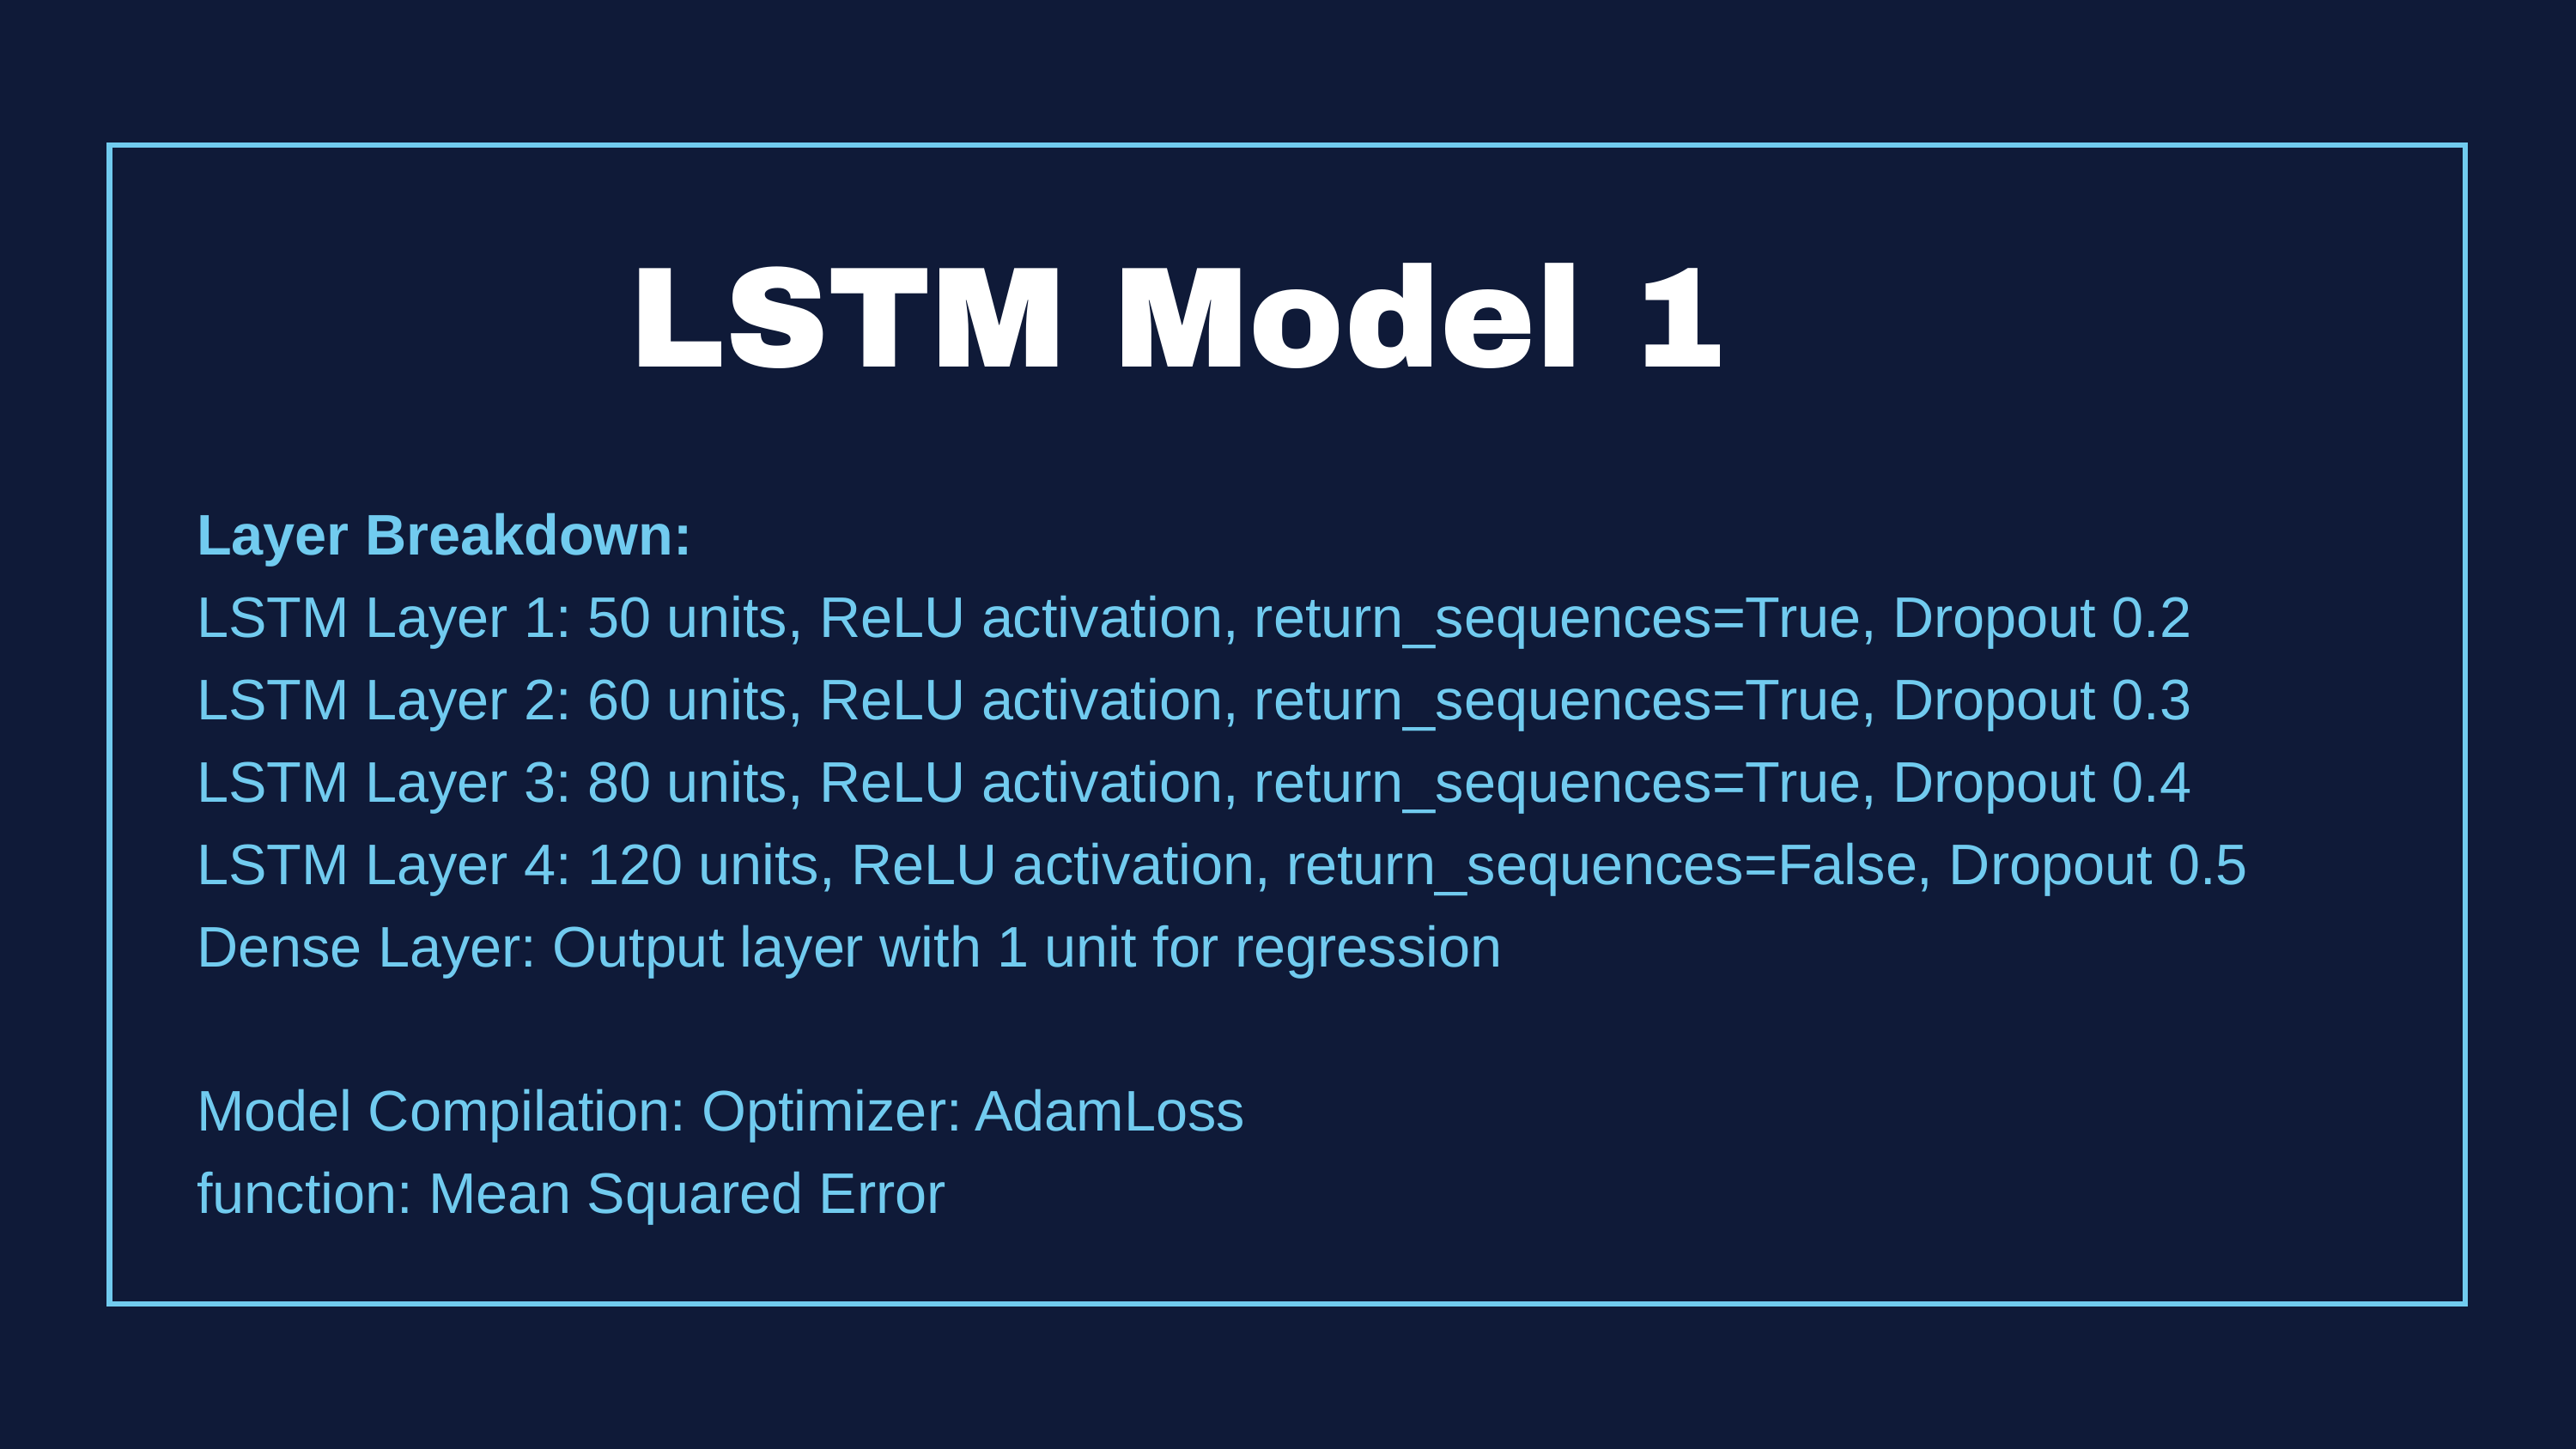

LSTM Model 1
Layer Breakdown:
LSTM Layer 1: 50 units, ReLU activation, return_sequences=True, Dropout 0.2
LSTM Layer 2: 60 units, ReLU activation, return_sequences=True, Dropout 0.3
LSTM Layer 3: 80 units, ReLU activation, return_sequences=True, Dropout 0.4
LSTM Layer 4: 120 units, ReLU activation, return_sequences=False, Dropout 0.5
Dense Layer: Output layer with 1 unit for regression

Model Compilation: Optimizer: AdamLoss
function: Mean Squared Error